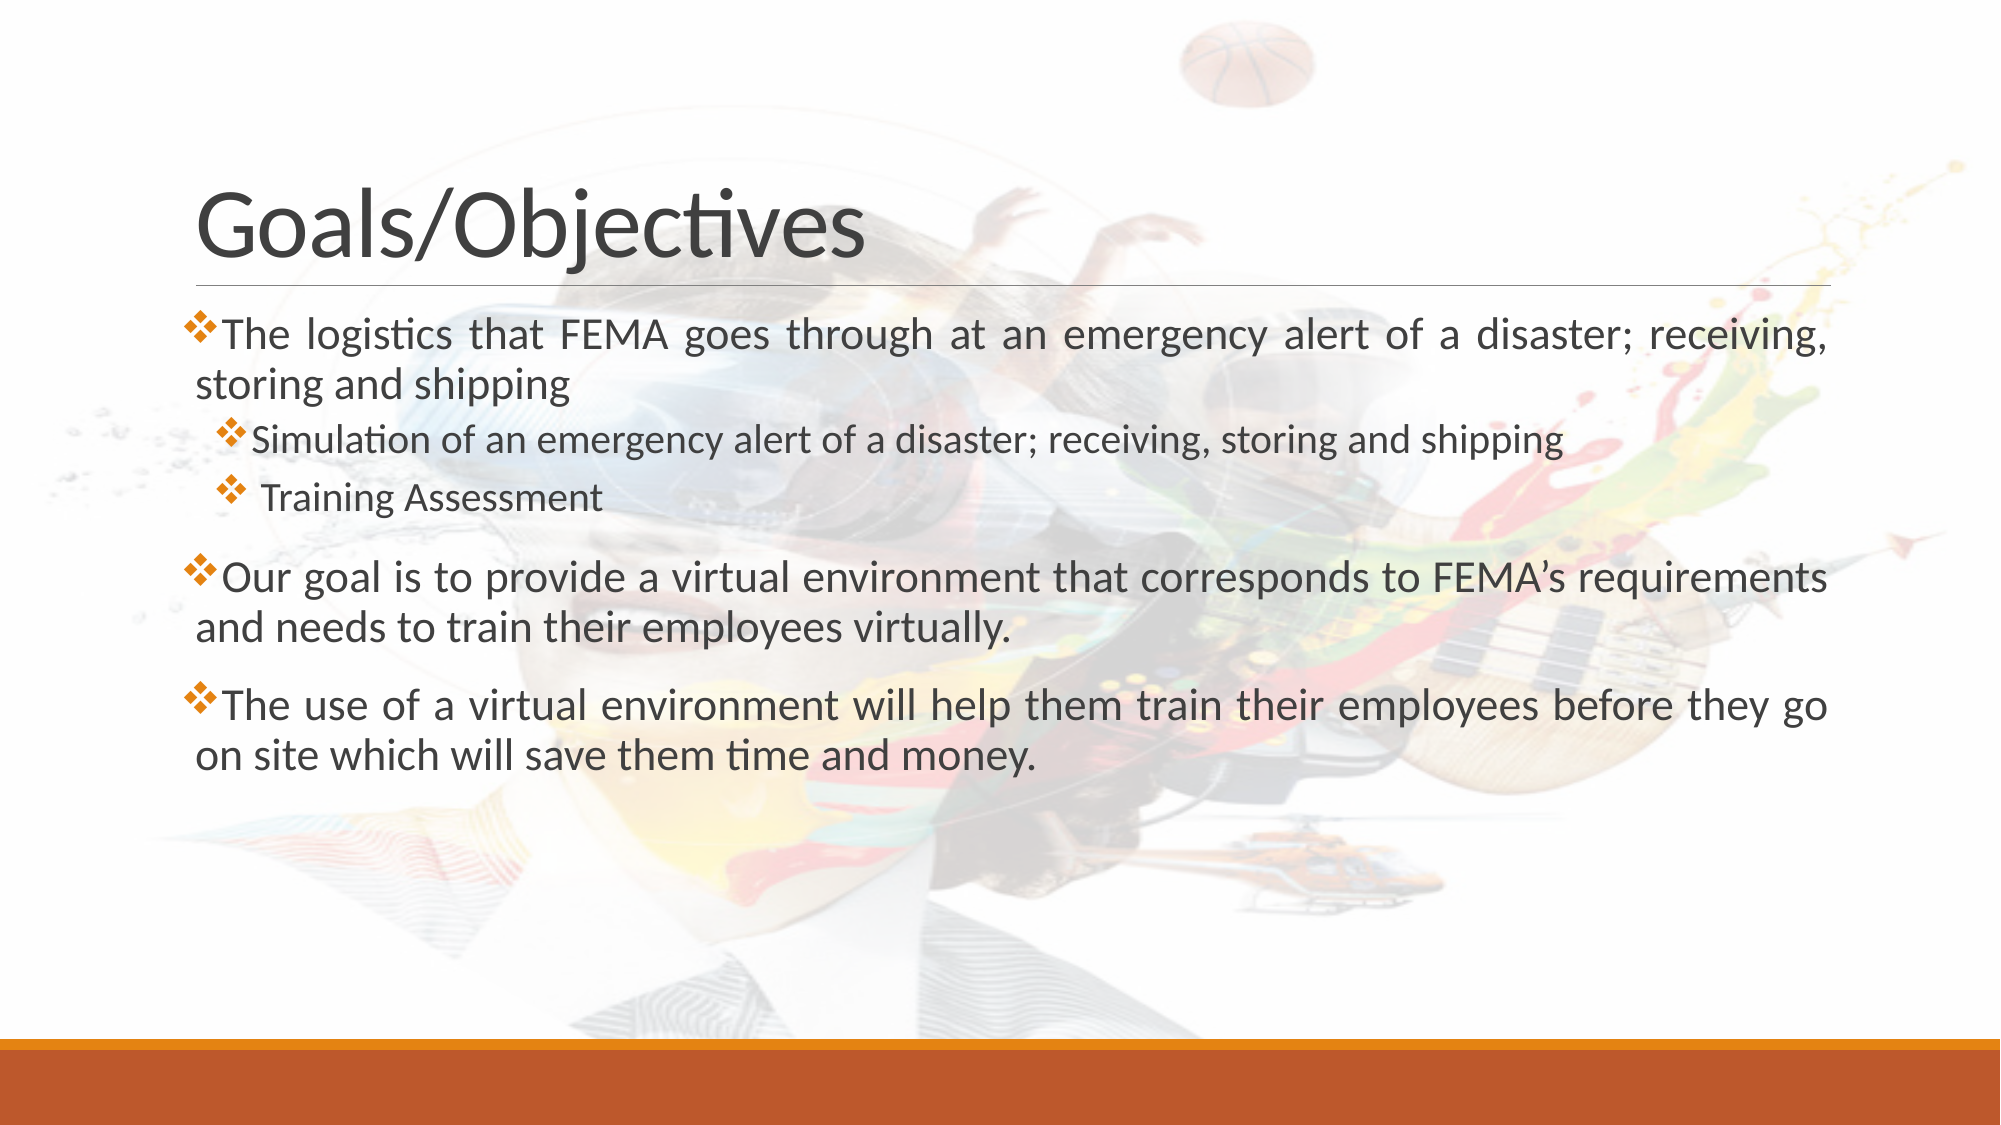

# Goals/Objectives
The logistics that FEMA goes through at an emergency alert of a disaster; receiving, storing and shipping
Simulation of an emergency alert of a disaster; receiving, storing and shipping
 Training Assessment
Our goal is to provide a virtual environment that corresponds to FEMA’s requirements and needs to train their employees virtually.
The use of a virtual environment will help them train their employees before they go on site which will save them time and money.